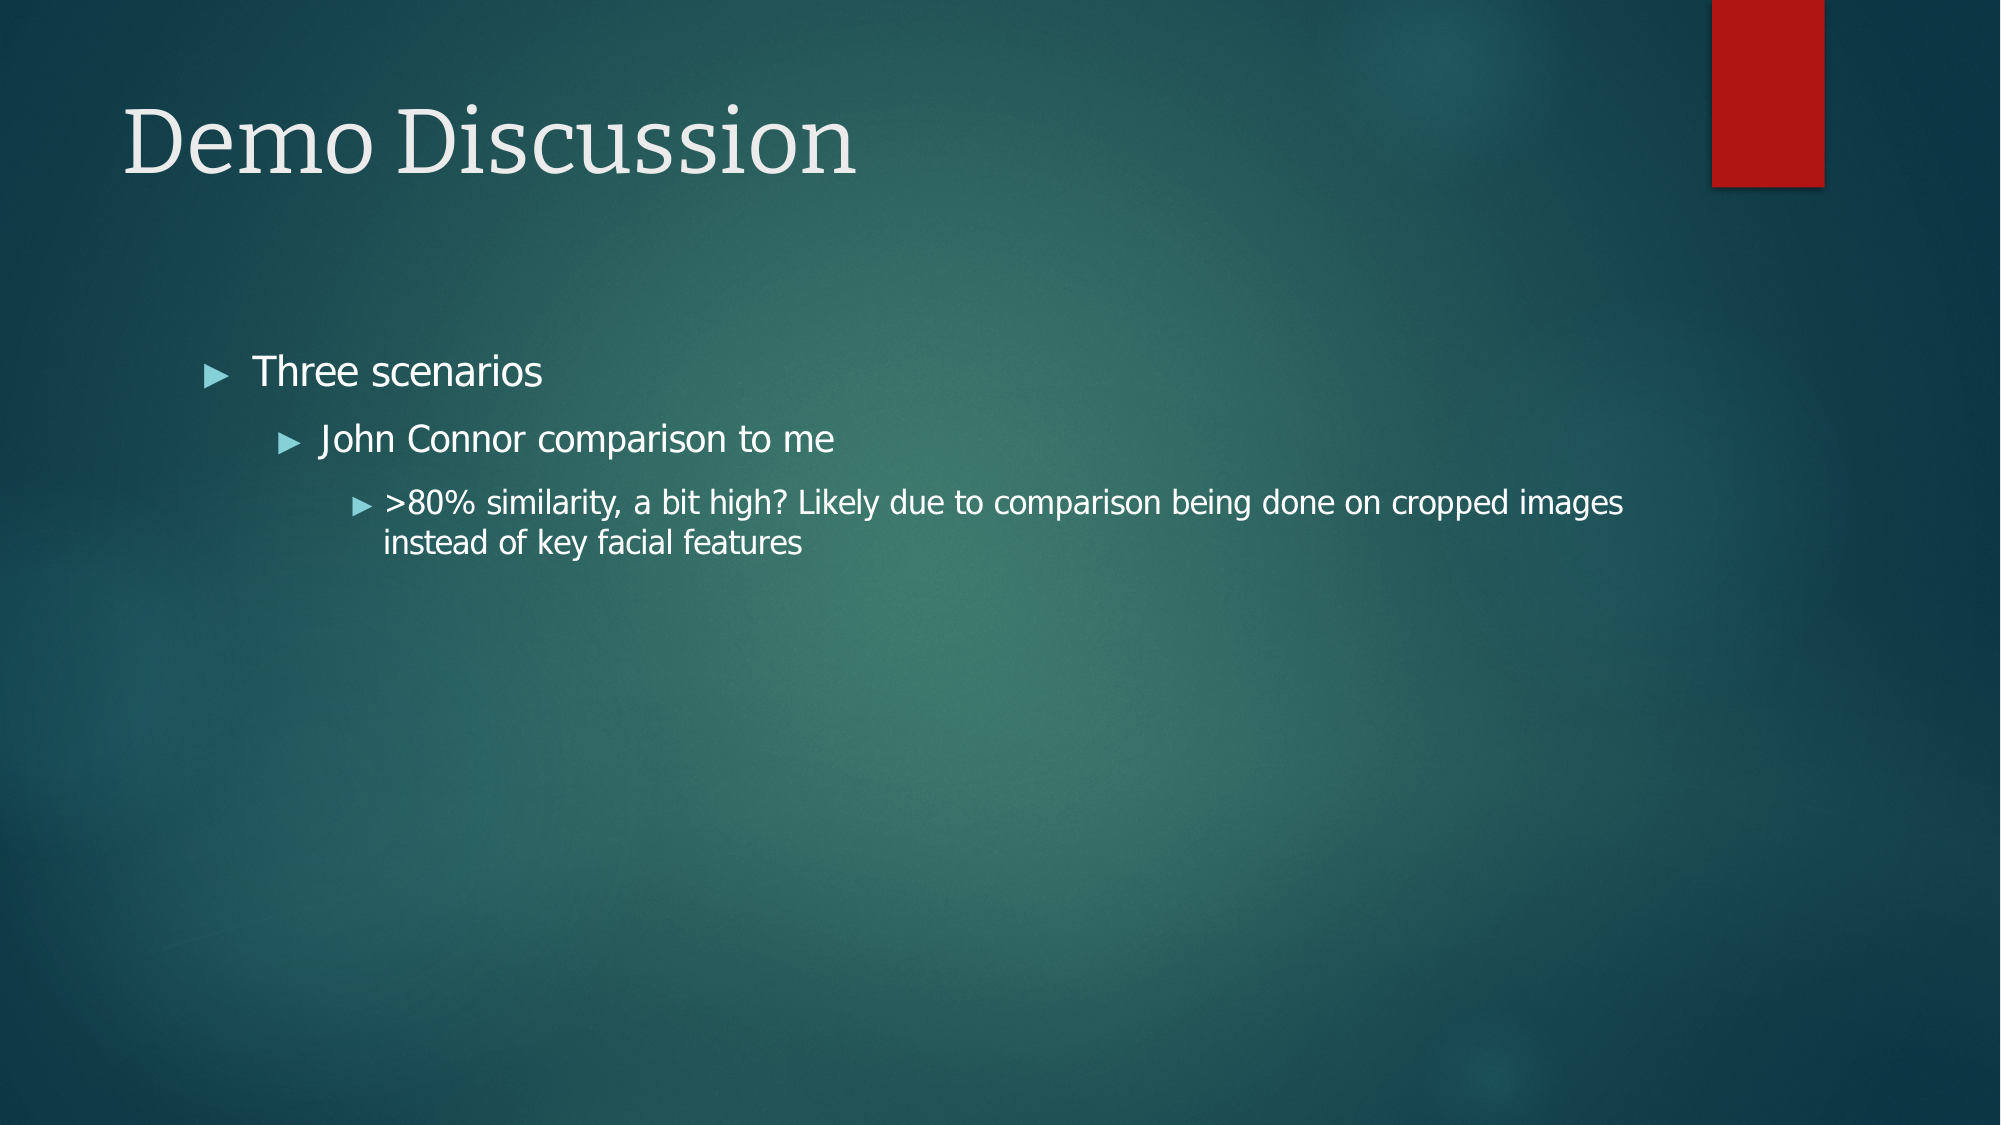

# Demo Discussion
Three scenarios
John Connor comparison to me
>80% similarity, a bit high? Likely due to comparison being done on cropped images instead of key facial features